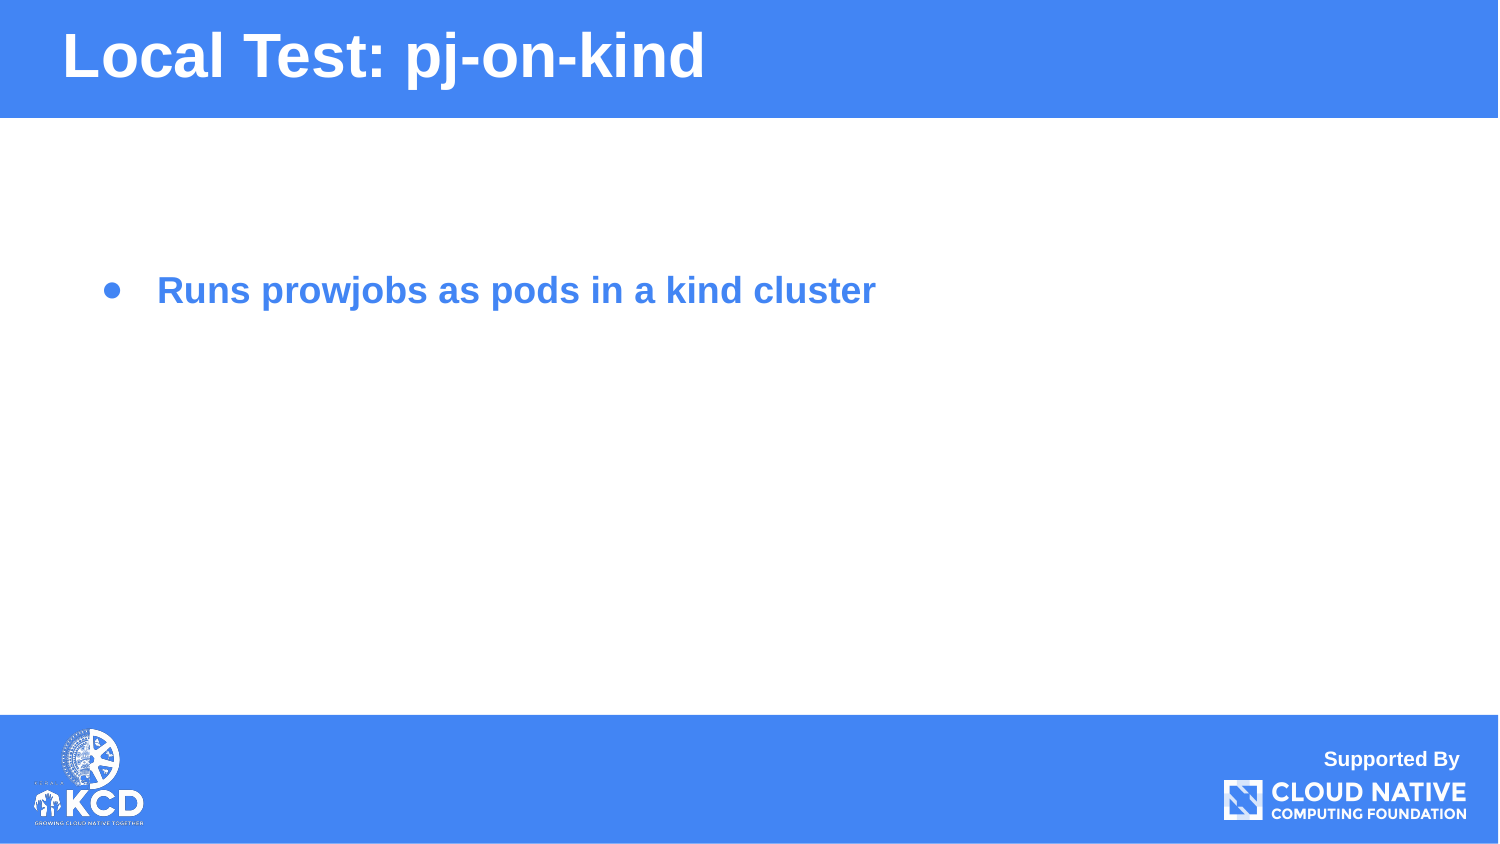

Local Test: pj-on-kind
Runs prowjobs as pods in a kind cluster
Supported By